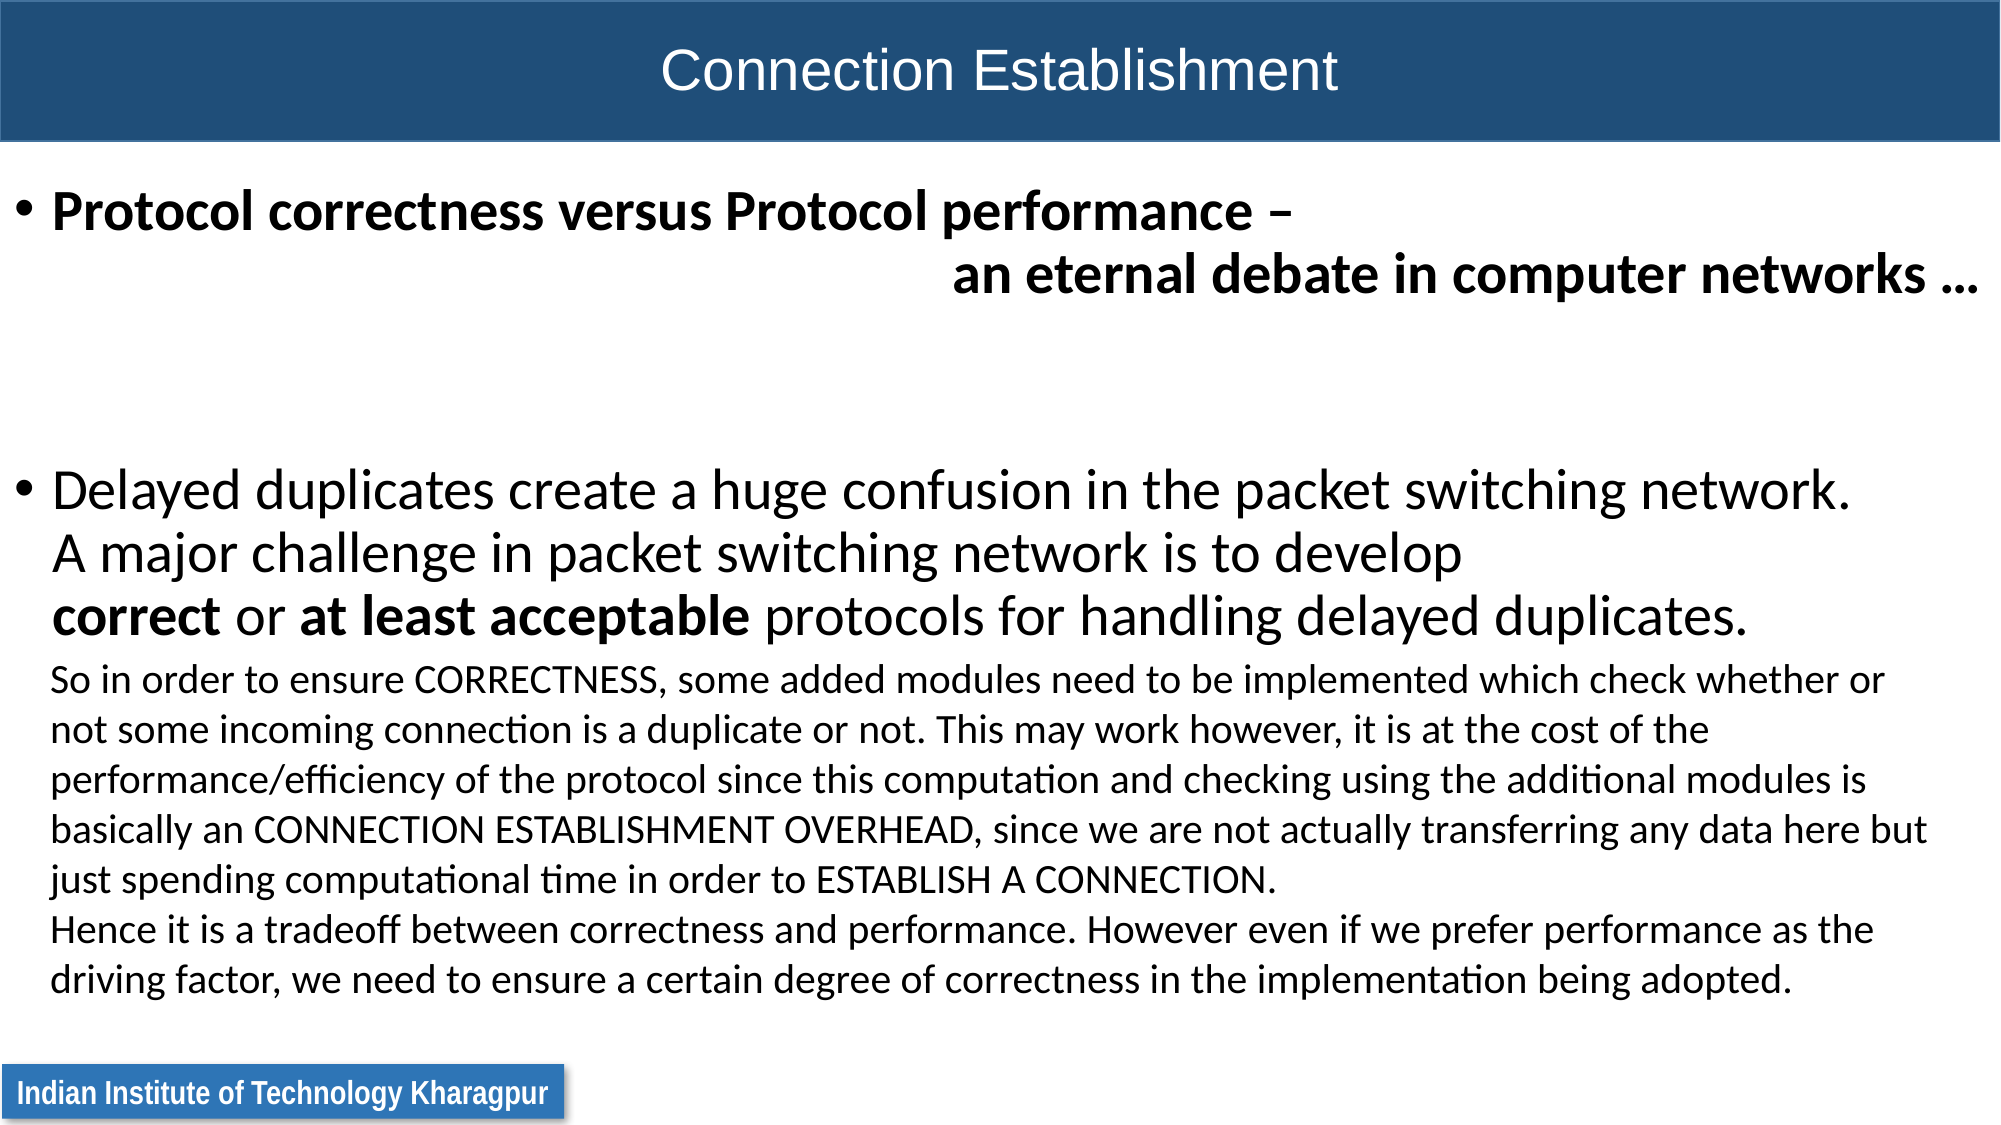

# Connection Establishment
Protocol correctness versus Protocol performance –
						an eternal debate in computer networks …
Delayed duplicates create a huge confusion in the packet switching network.
A major challenge in packet switching network is to develop
correct or at least acceptable protocols for handling delayed duplicates.

So in order to ensure CORRECTNESS, some added modules need to be implemented which check whether or not some incoming connection is a duplicate or not. This may work however, it is at the cost of the performance/efficiency of the protocol since this computation and checking using the additional modules is basically an CONNECTION ESTABLISHMENT OVERHEAD, since we are not actually transferring any data here but just spending computational time in order to ESTABLISH A CONNECTION.
Hence it is a tradeoff between correctness and performance. However even if we prefer performance as the driving factor, we need to ensure a certain degree of correctness in the implementation being adopted.